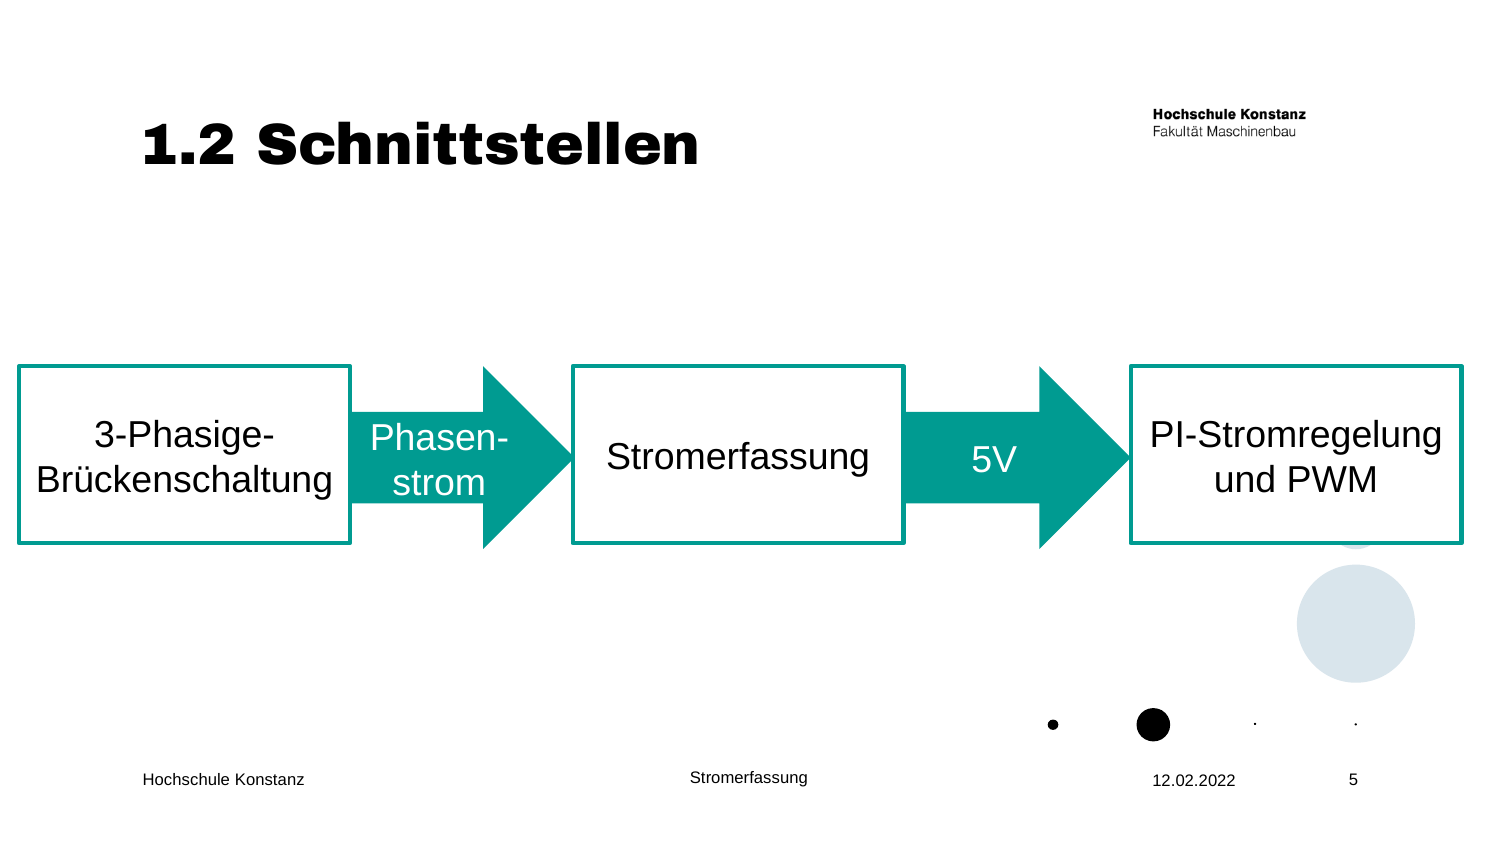

1.2 Schnittstellen
3-Phasige-Brückenschaltung
Phasen-strom
Stromerfassung
5V
PI-Stromregelung und PWM